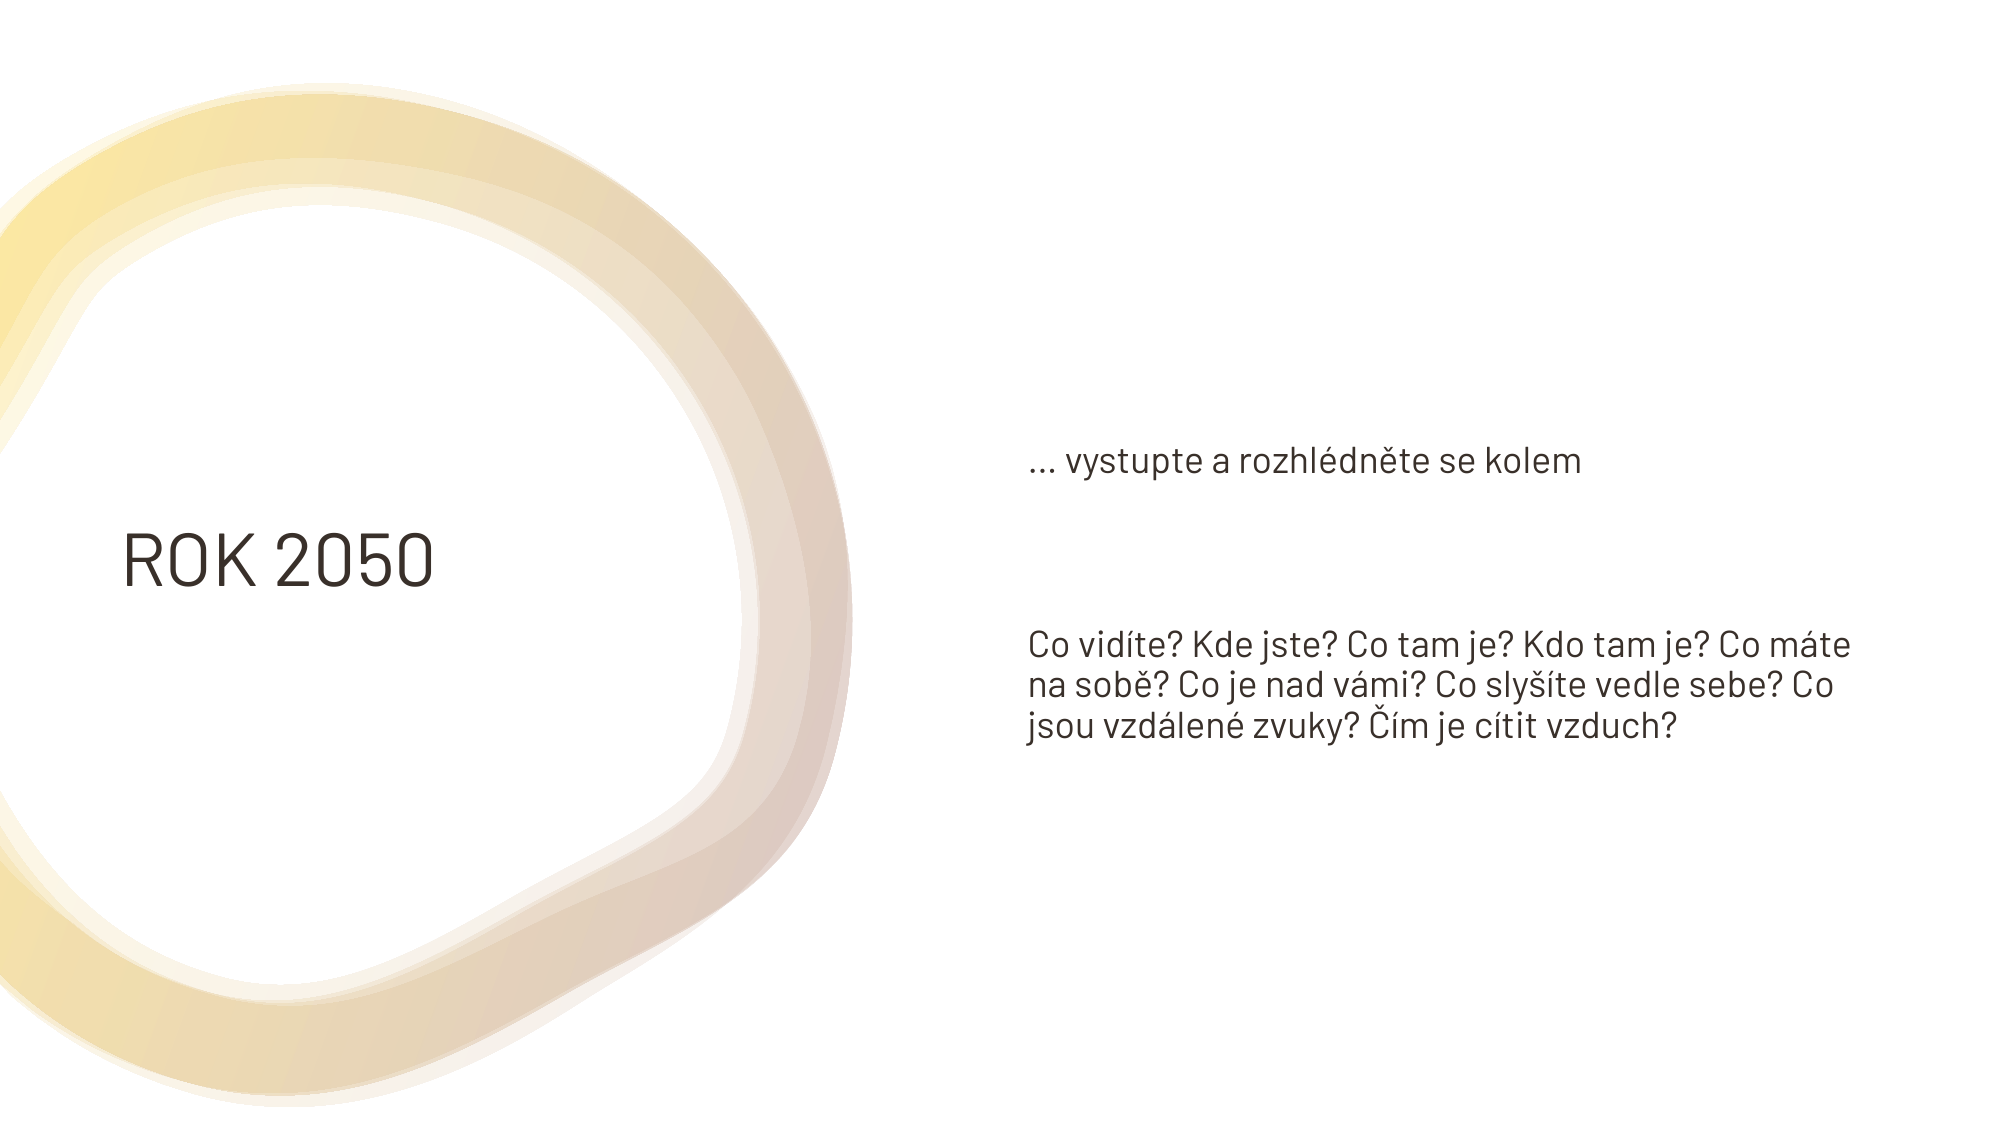

… vystupte a rozhlédněte se kolem

Co vidíte? Kde jste? Co tam je? Kdo tam je? Co máte na sobě? Co je nad vámi? Co slyšíte vedle sebe? Co jsou vzdálené zvuky? Čím je cítit vzduch?
# ROK 2050